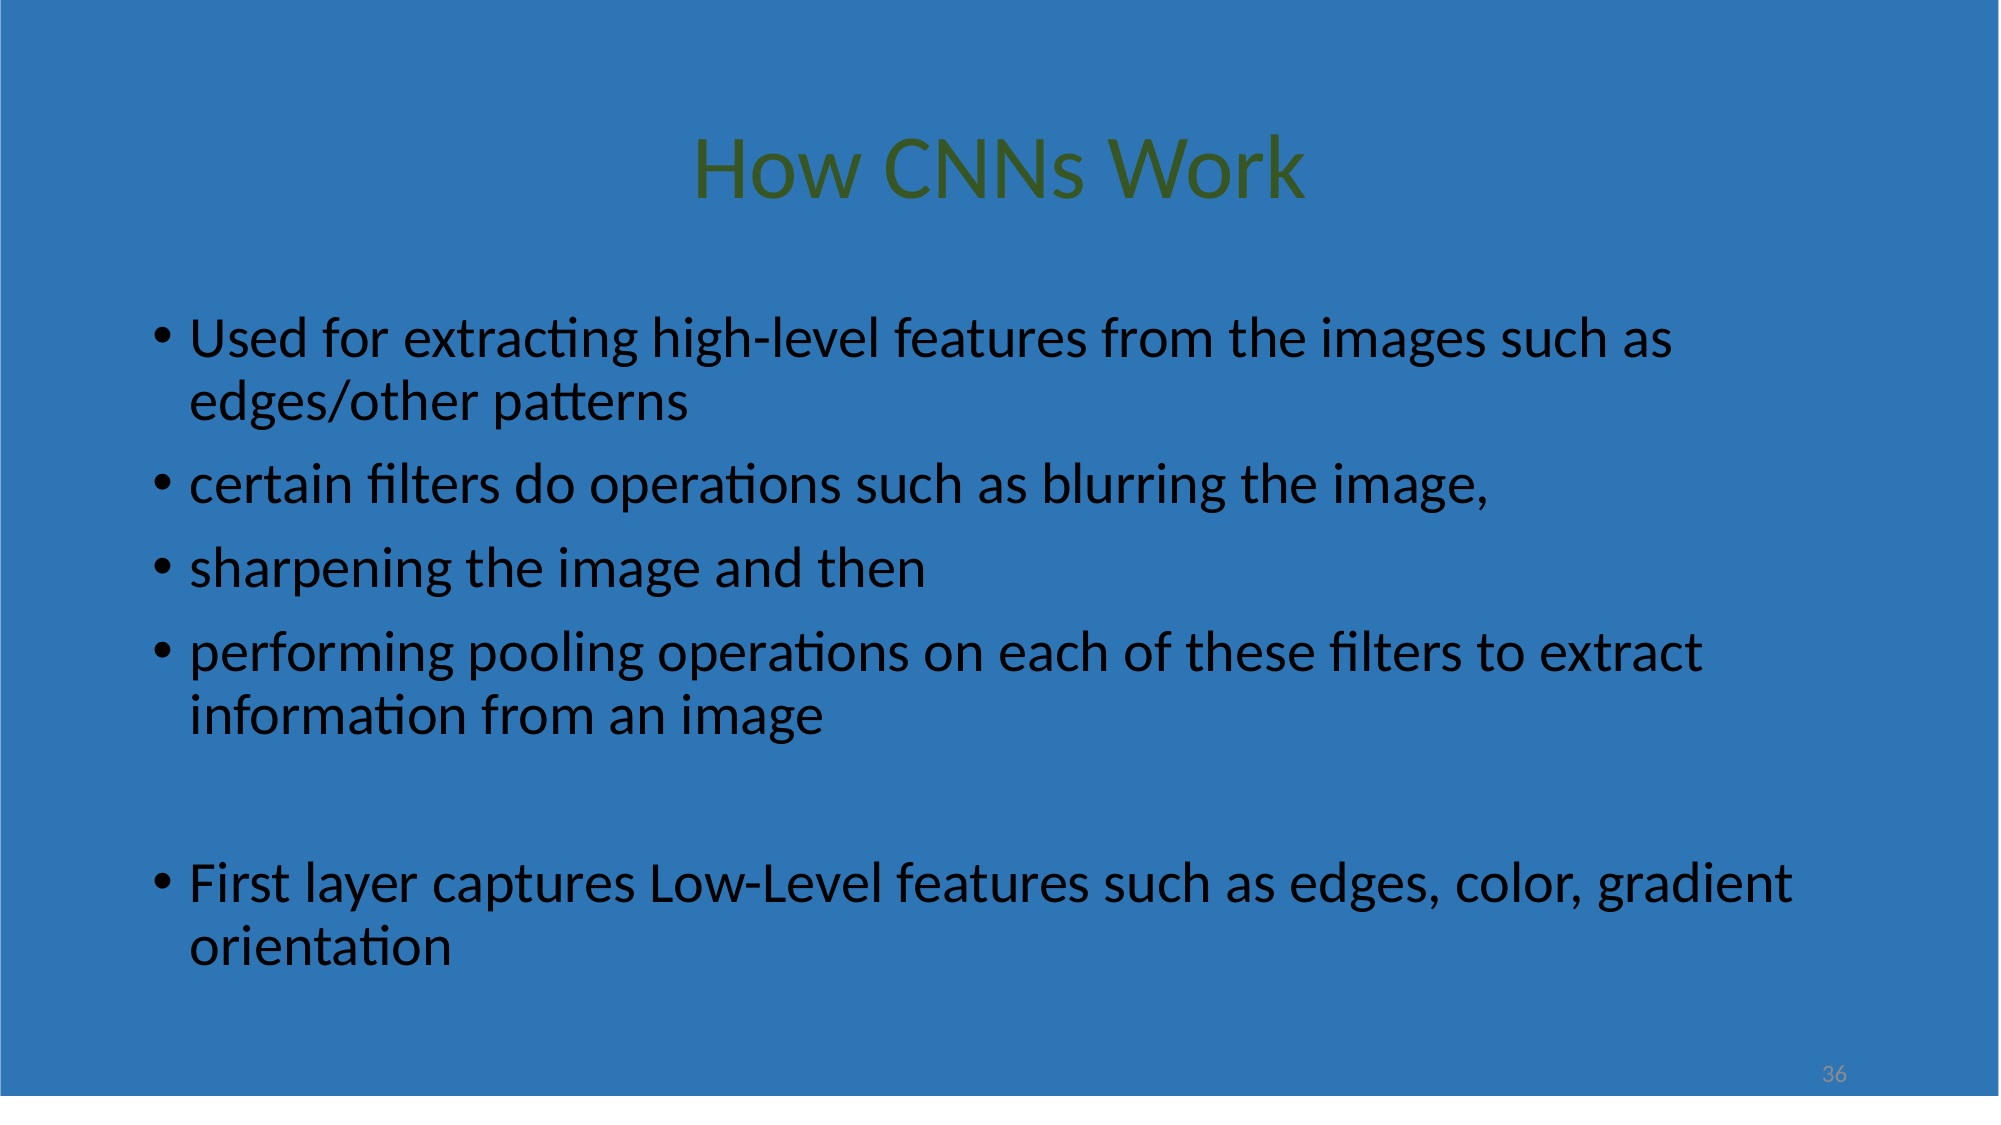

# How CNNs Work
Used for extracting high-level features from the images such as edges/other patterns
certain filters do operations such as blurring the image,
sharpening the image and then
performing pooling operations on each of these filters to extract information from an image

First layer captures Low-Level features such as edges, color, gradient orientation
36